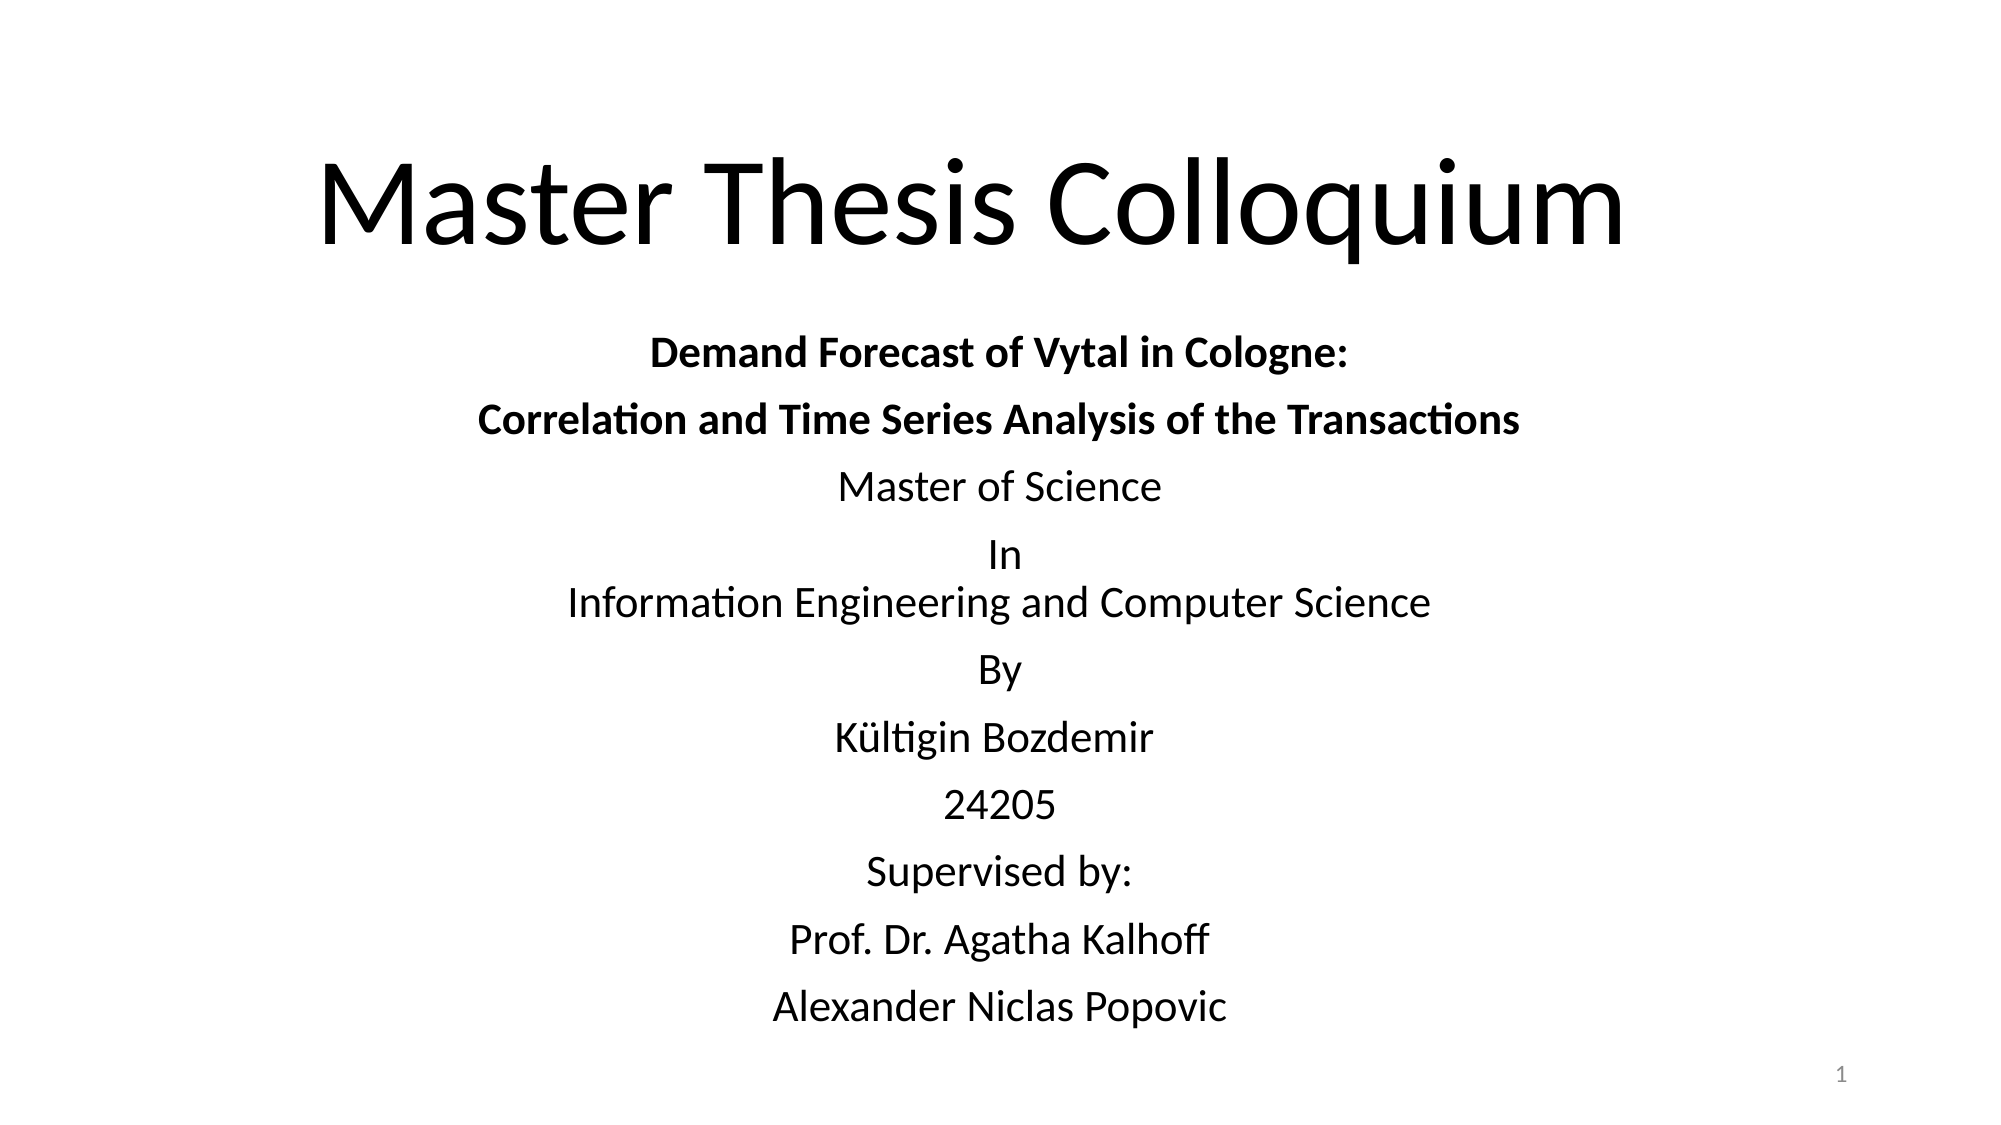

# Master Thesis Colloquium
Demand Forecast of Vytal in Cologne:
Correlation and Time Series Analysis of the Transactions
Master of Science
 In
Information Engineering and Computer Science
By
Kültigin Bozdemir
24205
Supervised by:
Prof. Dr. Agatha Kalhoff
Alexander Niclas Popovic

1